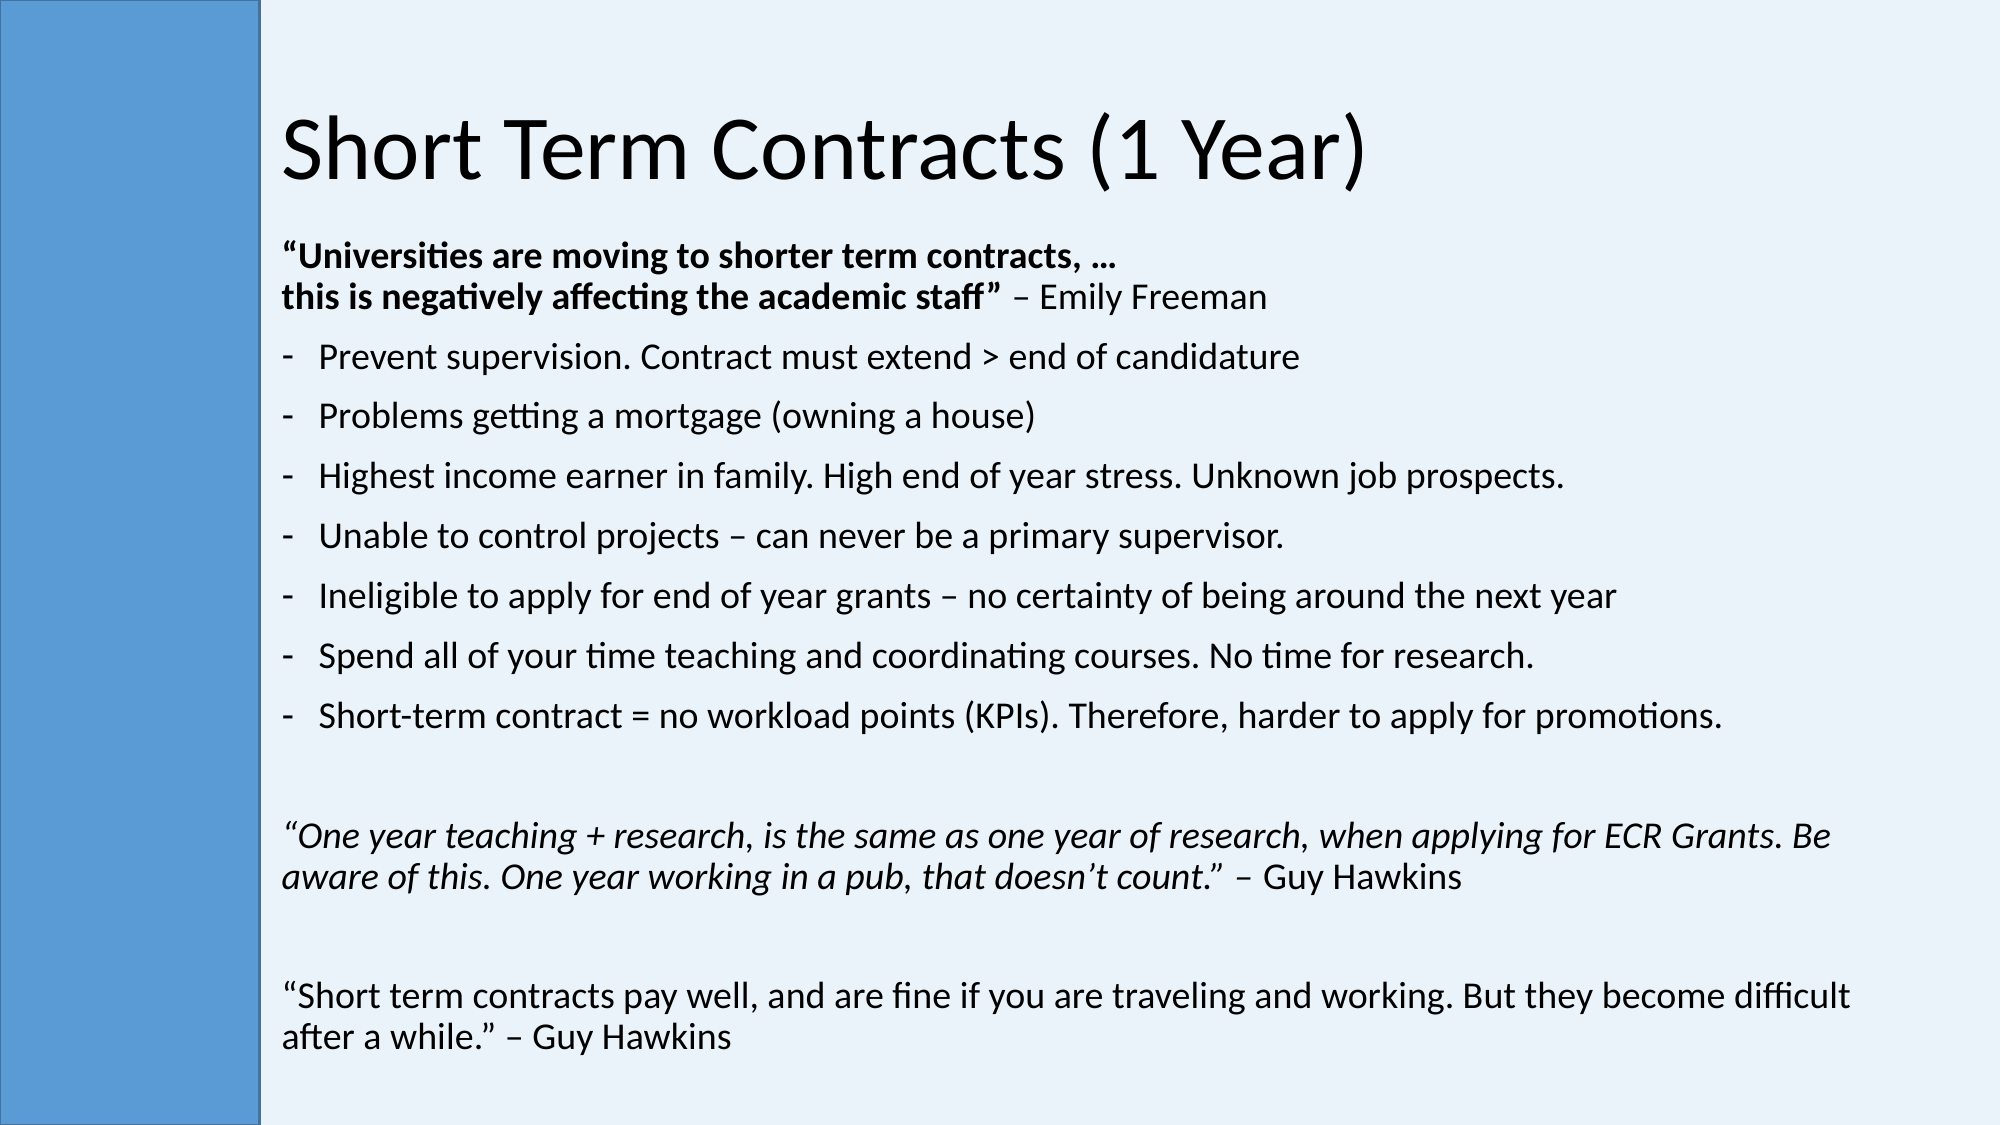

# Short Term Contracts (1 Year)
“Universities are moving to shorter term contracts, …
this is negatively affecting the academic staff” – Emily Freeman
Prevent supervision. Contract must extend > end of candidature
Problems getting a mortgage (owning a house)
Highest income earner in family. High end of year stress. Unknown job prospects.
Unable to control projects – can never be a primary supervisor.
Ineligible to apply for end of year grants – no certainty of being around the next year
Spend all of your time teaching and coordinating courses. No time for research.
Short-term contract = no workload points (KPIs). Therefore, harder to apply for promotions.

“One year teaching + research, is the same as one year of research, when applying for ECR Grants. Be aware of this. One year working in a pub, that doesn’t count.” – Guy Hawkins

“Short term contracts pay well, and are fine if you are traveling and working. But they become difficult after a while.” – Guy Hawkins